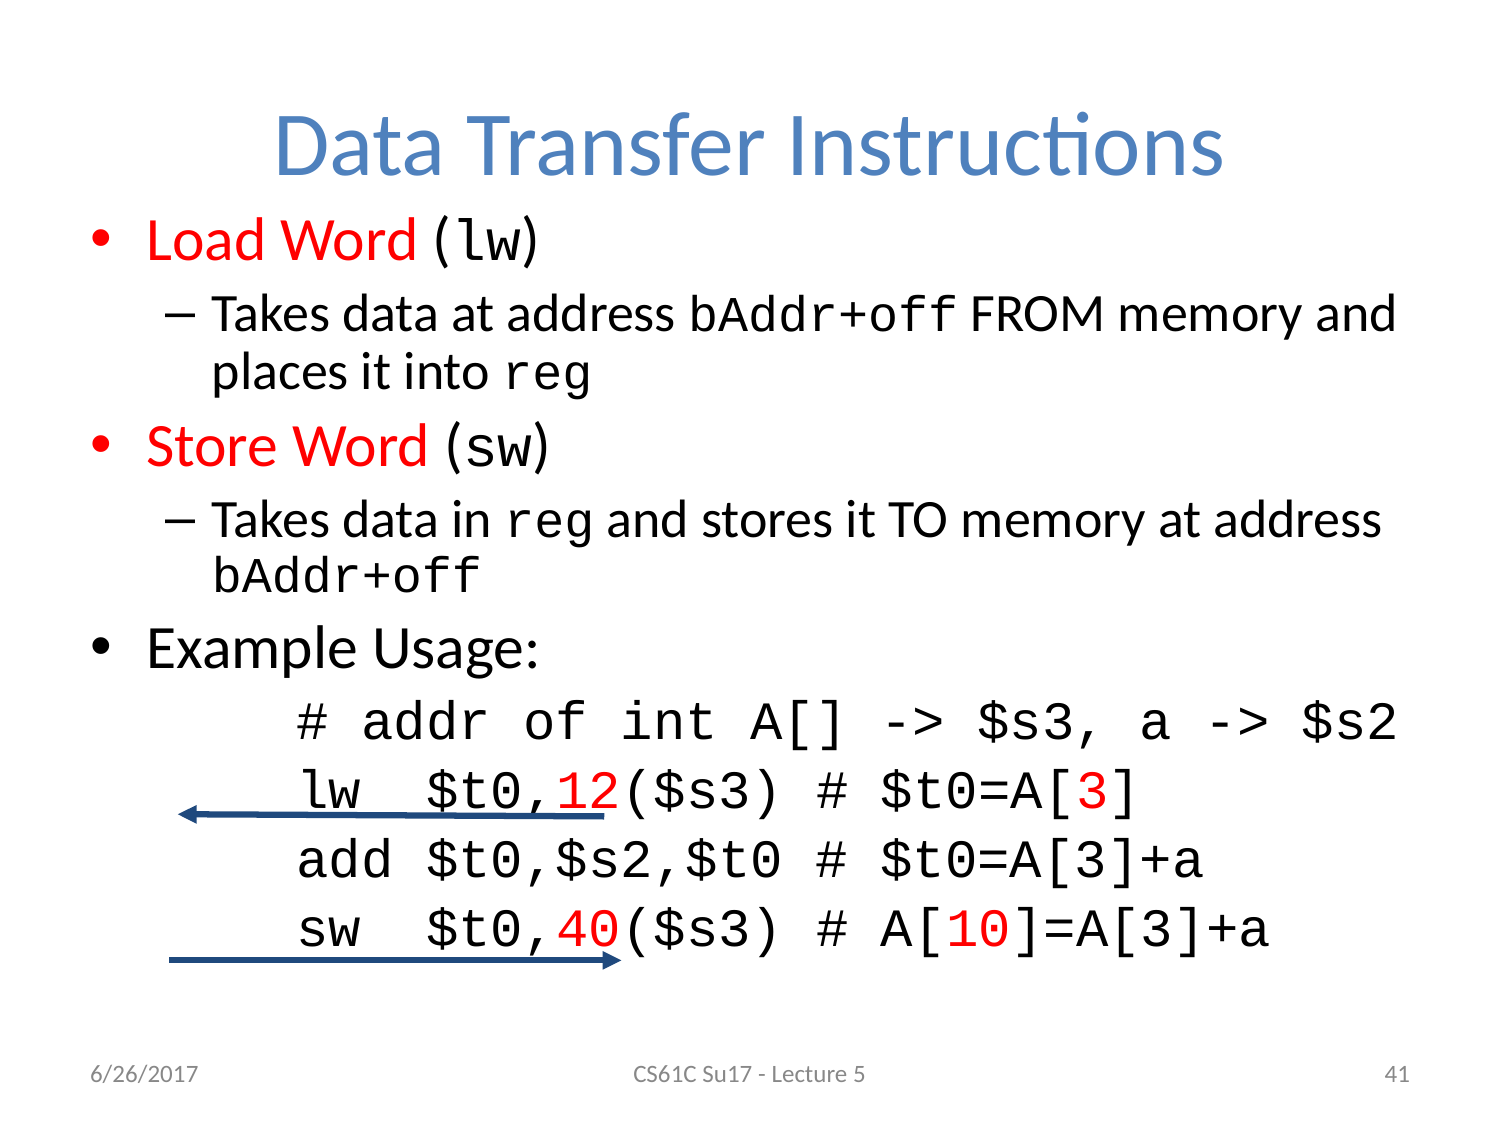

# Data Transfer Instructions
Load Word (lw)
Takes data at address bAddr+off FROM memory and places it into reg
Store Word (sw)
Takes data in reg and stores it TO memory at address bAddr+off
Example Usage:
		# addr of int A[] -> $s3, a -> $s2
		lw  $t0,12($s3) # $t0=A[3]
		add $t0,$s2,$t0 # $t0=A[3]+a
		sw  $t0,40($s3) # A[10]=A[3]+a
6/26/2017
CS61C Su17 - Lecture 5
41